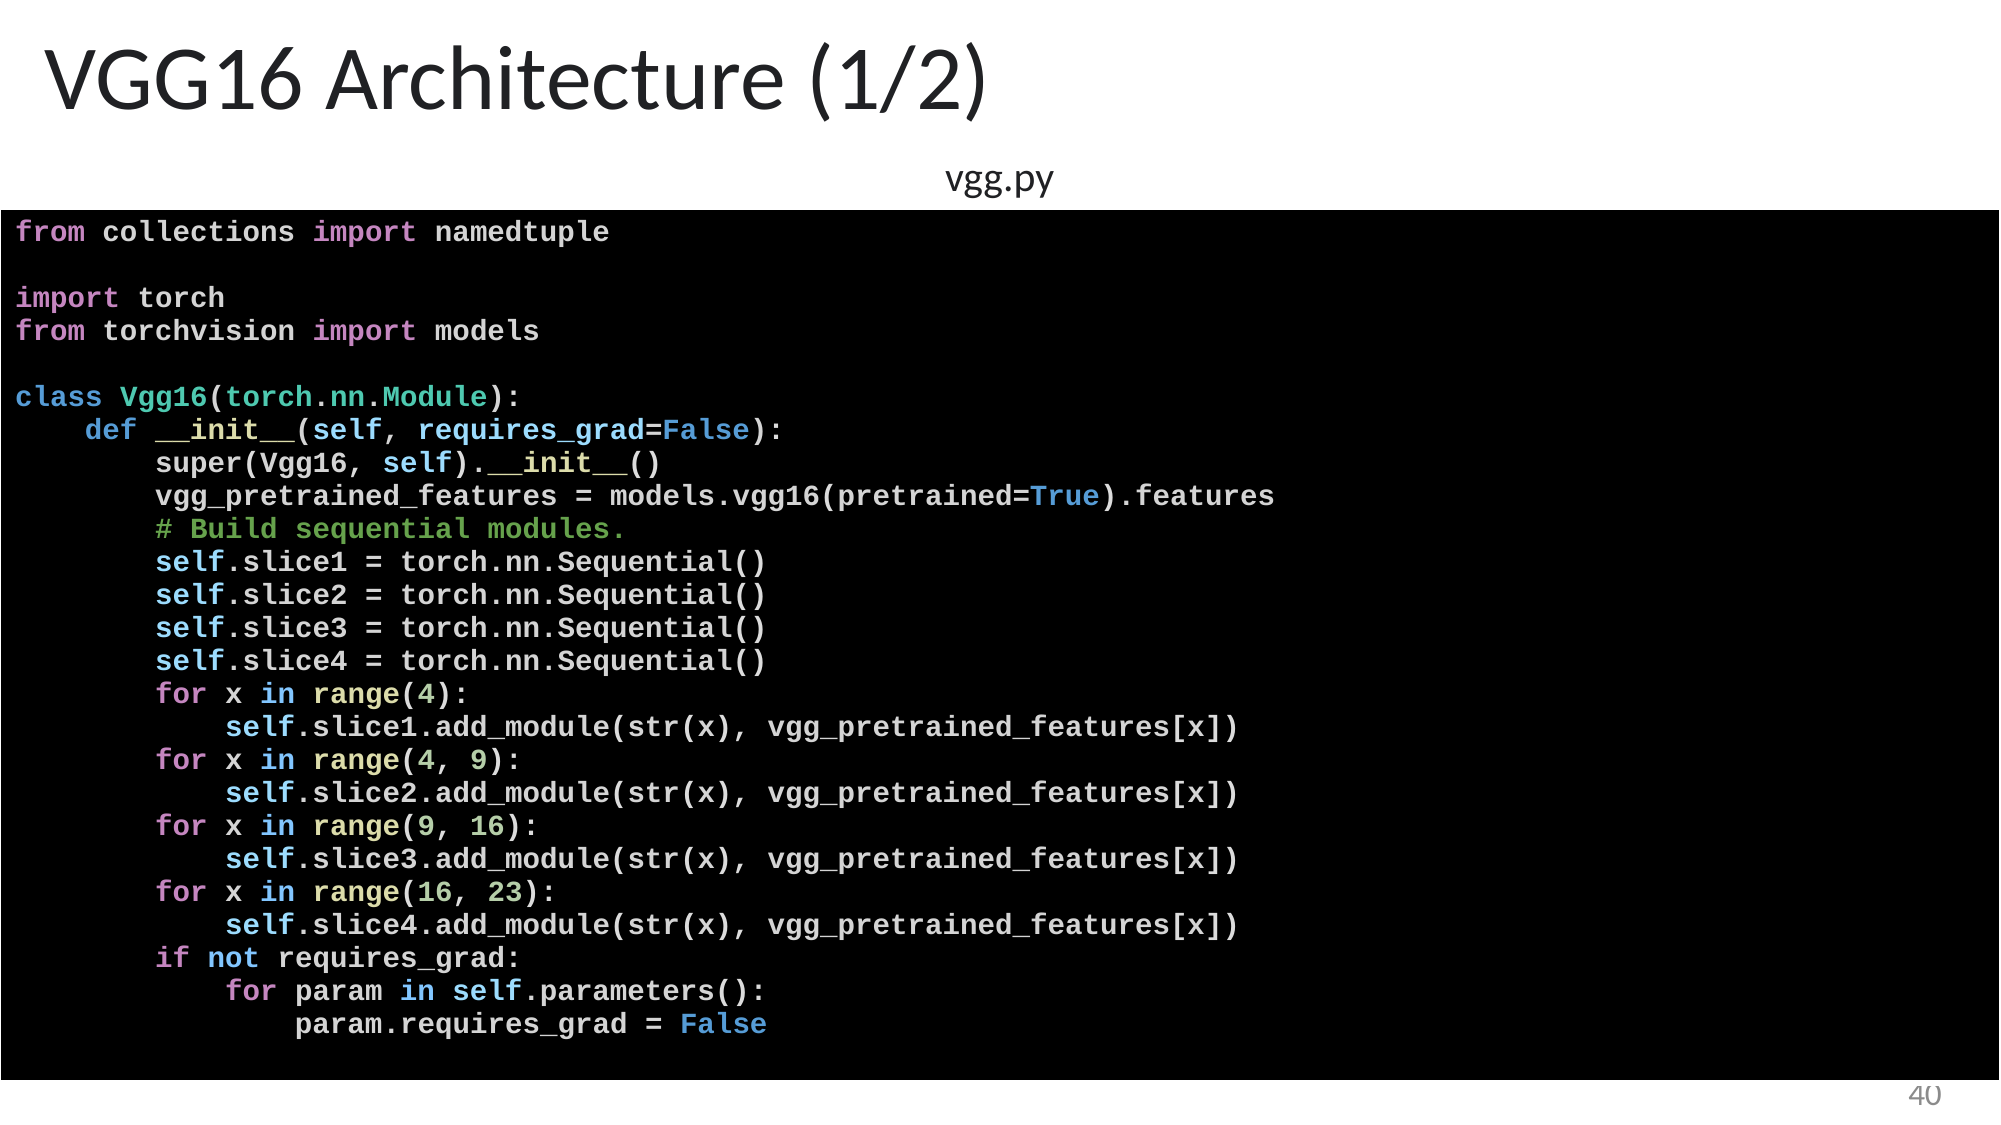

VGG16 Architecture (1/2)
vgg.py
| from collections import namedtuple import torch from torchvision import models class Vgg16(torch.nn.Module):     def \_\_init\_\_(self, requires\_grad=False):         super(Vgg16, self).\_\_init\_\_()         vgg\_pretrained\_features = models.vgg16(pretrained=True).features # Build sequential modules.         self.slice1 = torch.nn.Sequential()         self.slice2 = torch.nn.Sequential()         self.slice3 = torch.nn.Sequential()         self.slice4 = torch.nn.Sequential()         for x in range(4):             self.slice1.add\_module(str(x), vgg\_pretrained\_features[x])         for x in range(4, 9):             self.slice2.add\_module(str(x), vgg\_pretrained\_features[x])         for x in range(9, 16):             self.slice3.add\_module(str(x), vgg\_pretrained\_features[x])         for x in range(16, 23):             self.slice4.add\_module(str(x), vgg\_pretrained\_features[x])         if not requires\_grad:             for param in self.parameters():                 param.requires\_grad = False |
| --- |
40